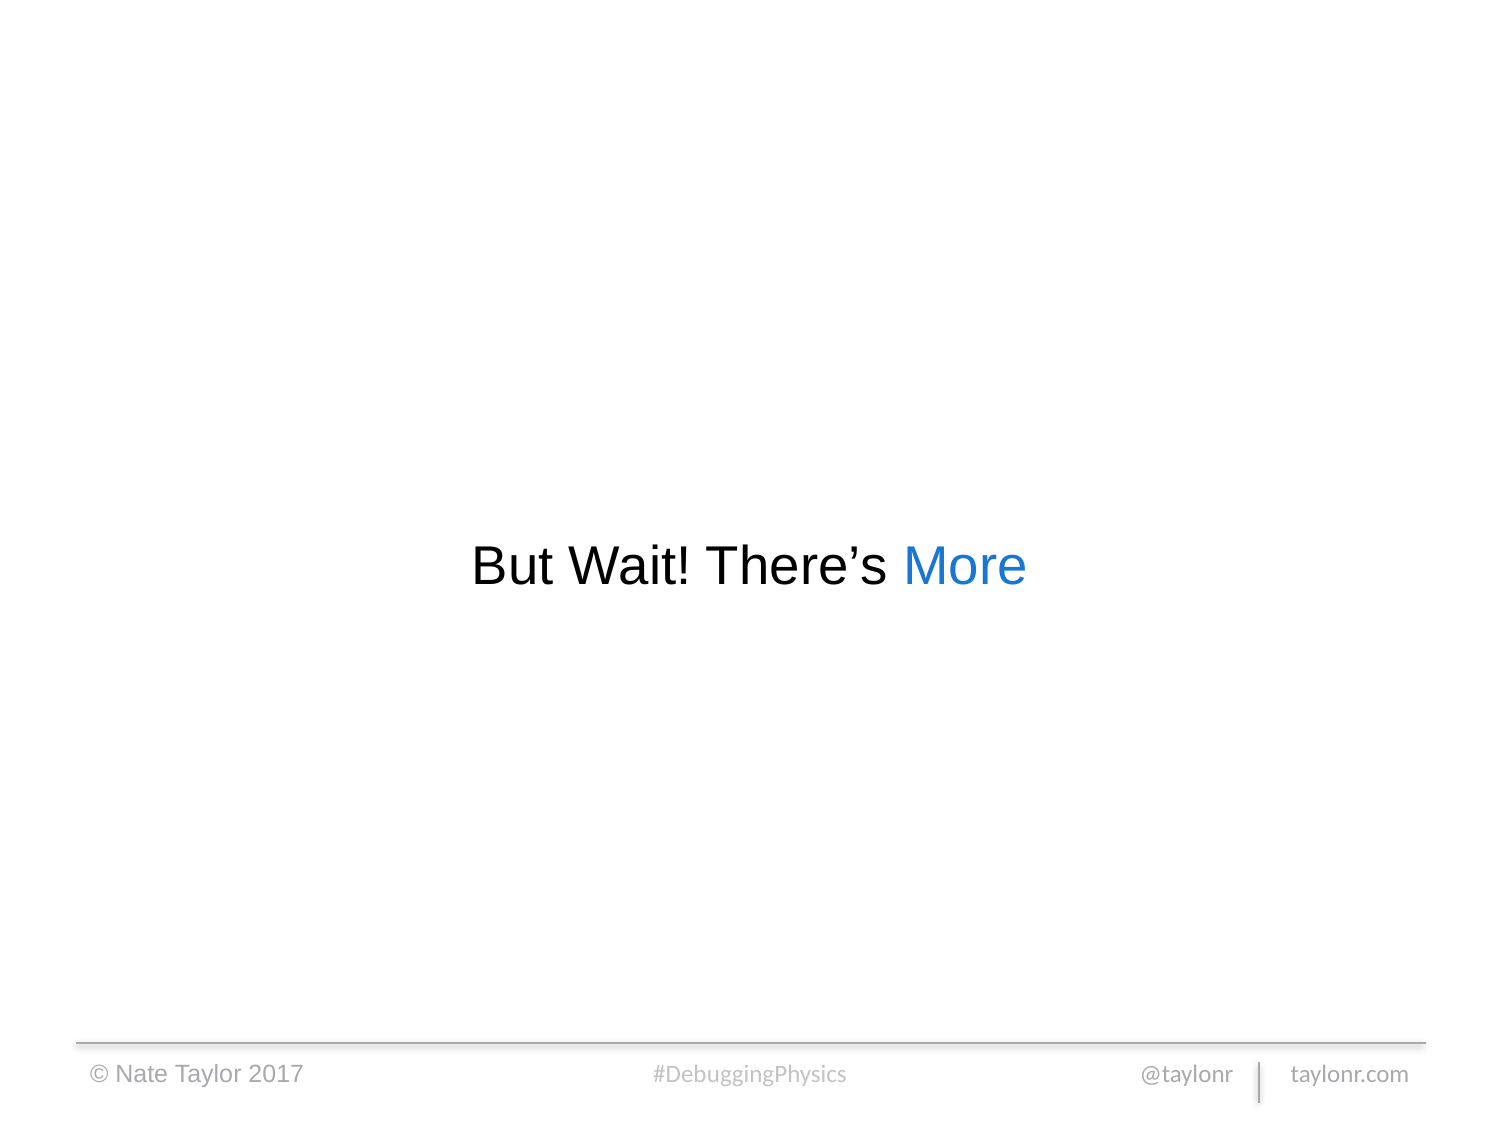

# But Wait! There’s More
© Nate Taylor 2017
#DebuggingPhysics
@taylonr          taylonr.com